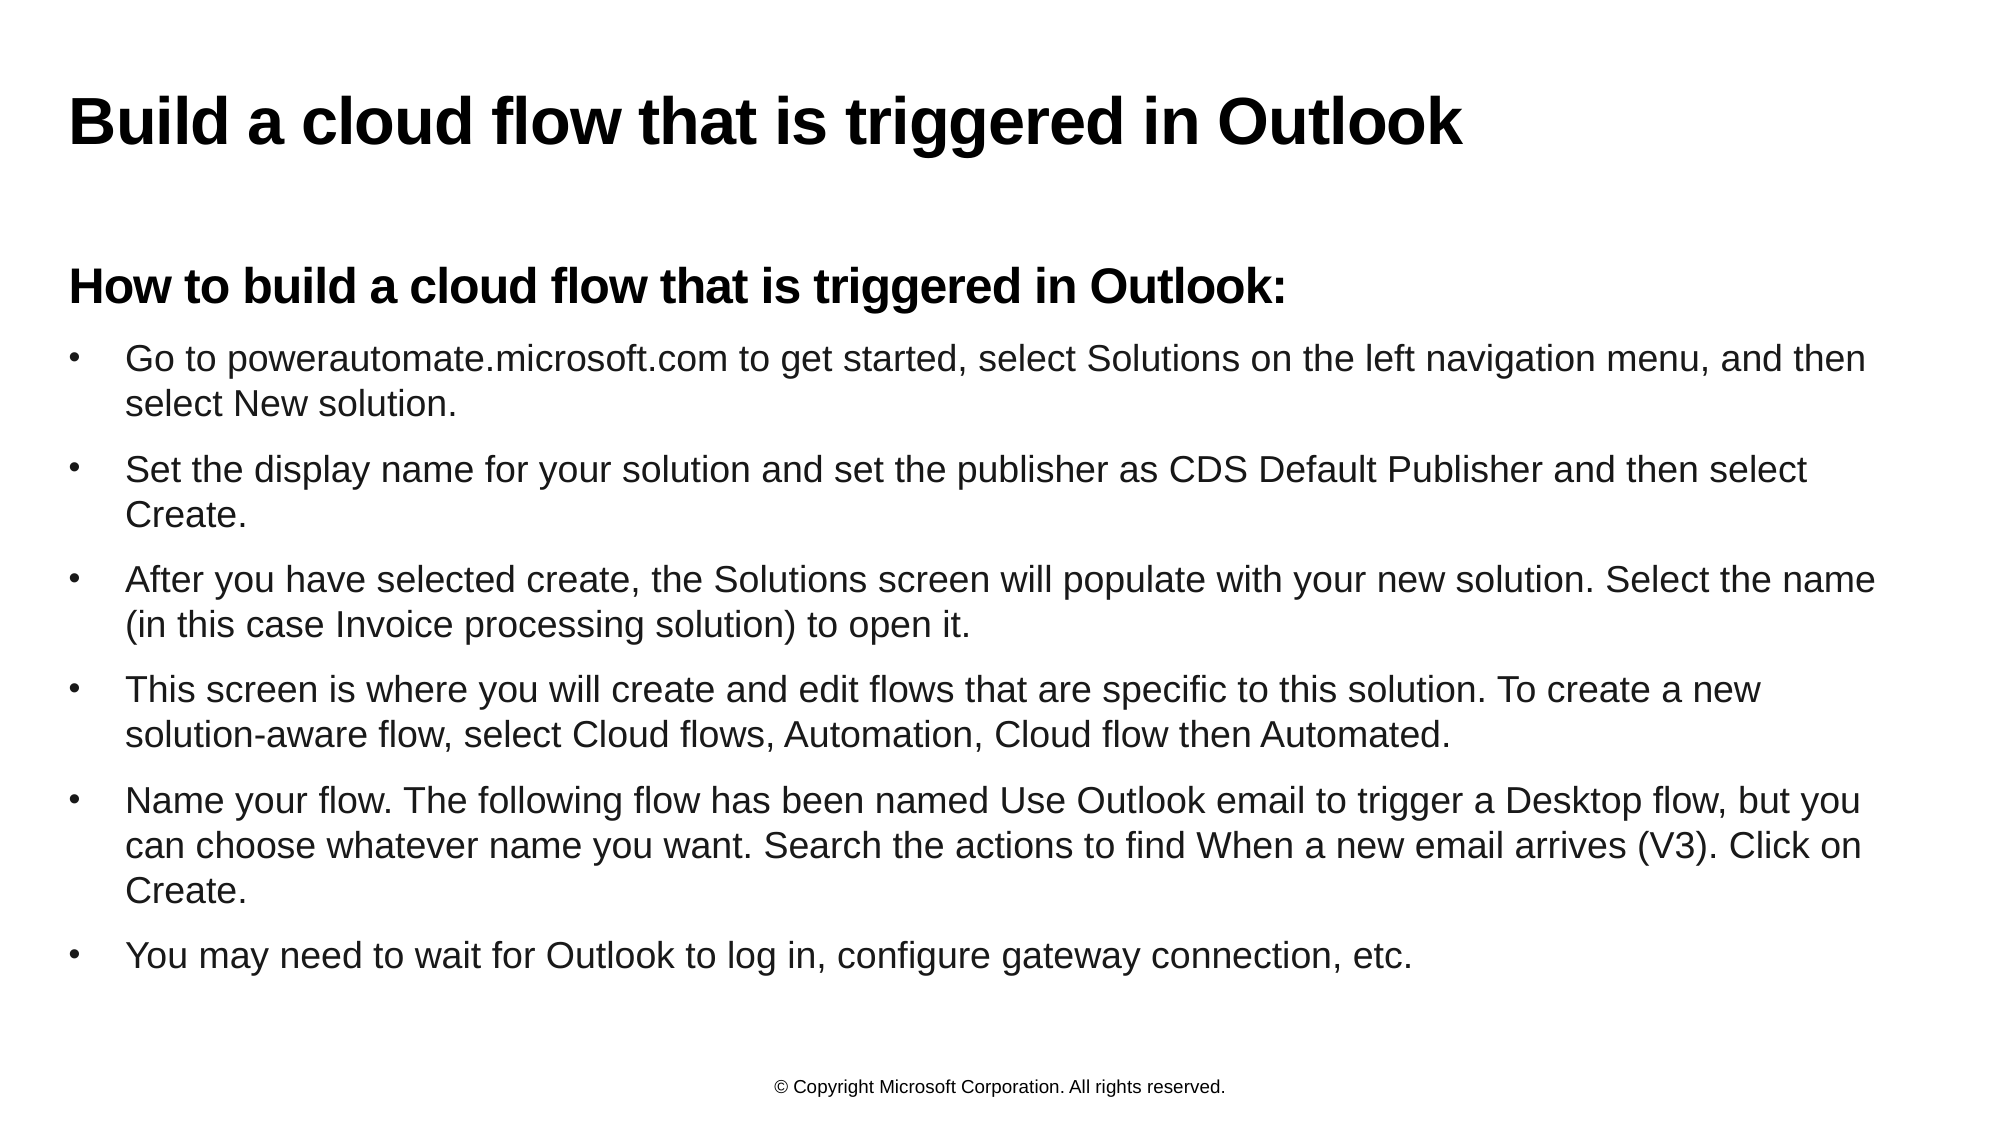

# Build a cloud flow that is triggered in Outlook
How to build a cloud flow that is triggered in Outlook:
Go to powerautomate.microsoft.com to get started, select Solutions on the left navigation menu, and then select New solution.
Set the display name for your solution and set the publisher as CDS Default Publisher and then select Create.
After you have selected create, the Solutions screen will populate with your new solution. Select the name (in this case Invoice processing solution) to open it.
This screen is where you will create and edit flows that are specific to this solution. To create a new solution-aware flow, select Cloud flows, Automation, Cloud flow then Automated.
Name your flow. The following flow has been named Use Outlook email to trigger a Desktop flow, but you can choose whatever name you want. Search the actions to find When a new email arrives (V3). Click on Create.
You may need to wait for Outlook to log in, configure gateway connection, etc.